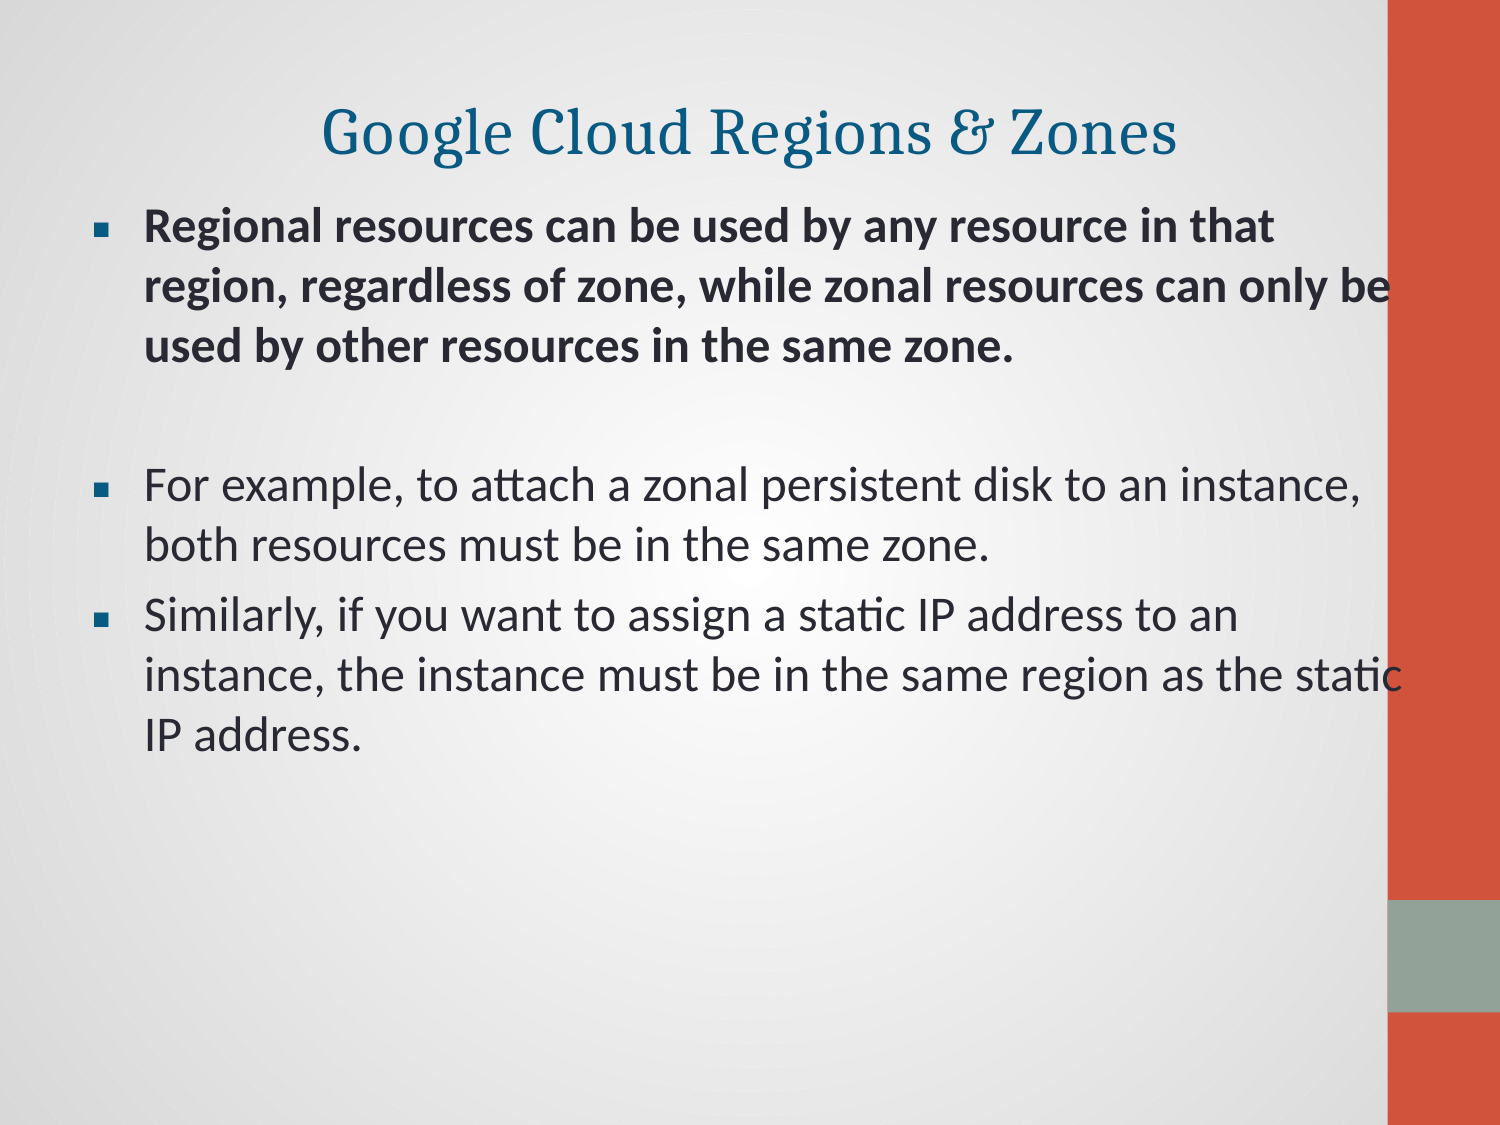

# Google Cloud Regions & Zones
Regional resources can be used by any resource in that region, regardless of zone, while zonal resources can only be used by other resources in the same zone.

For example, to attach a zonal persistent disk to an instance, both resources must be in the same zone.
Similarly, if you want to assign a static IP address to an instance, the instance must be in the same region as the static IP address.